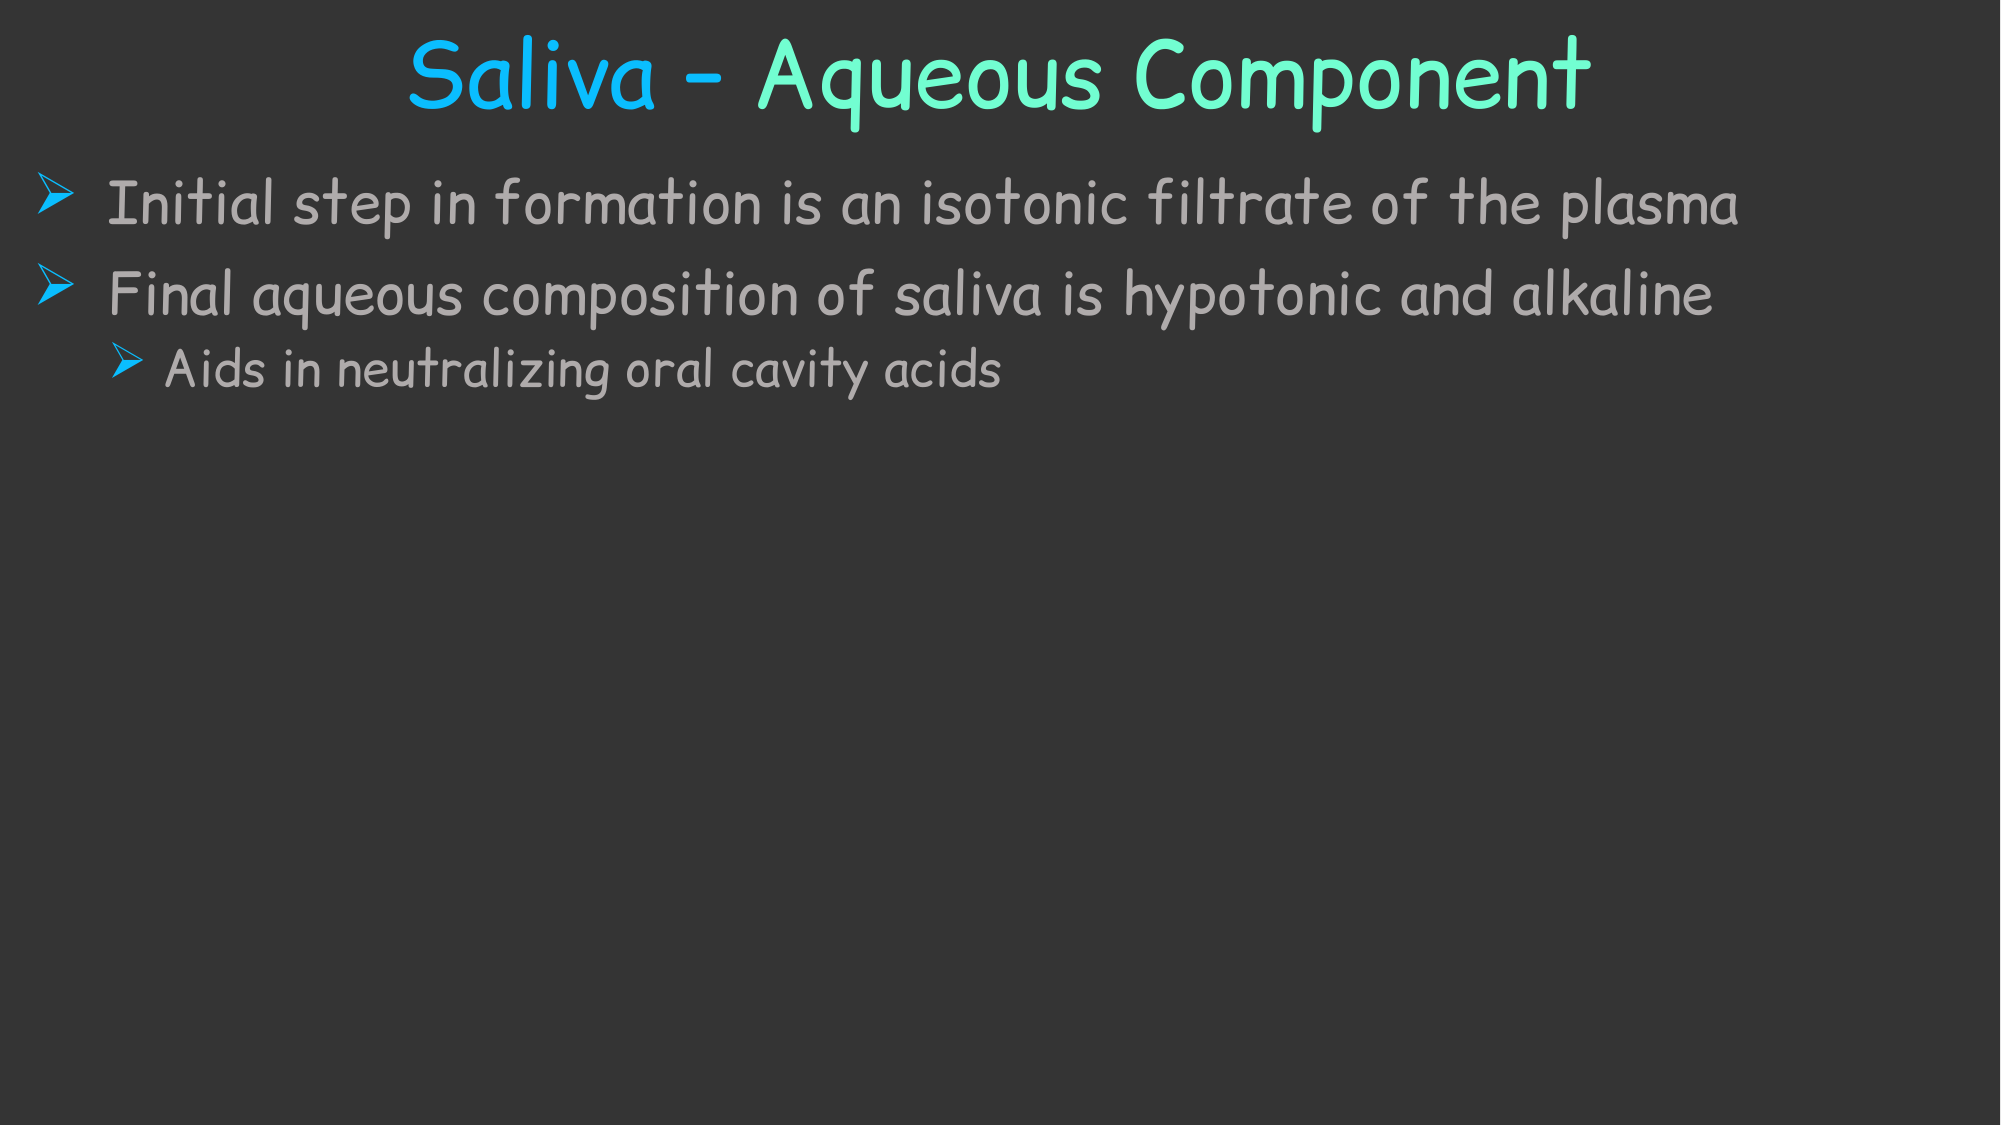

# Saliva – Aqueous Component
Initial step in formation is an isotonic filtrate of the plasma
Final aqueous composition of saliva is hypotonic and alkaline
 Aids in neutralizing oral cavity acids